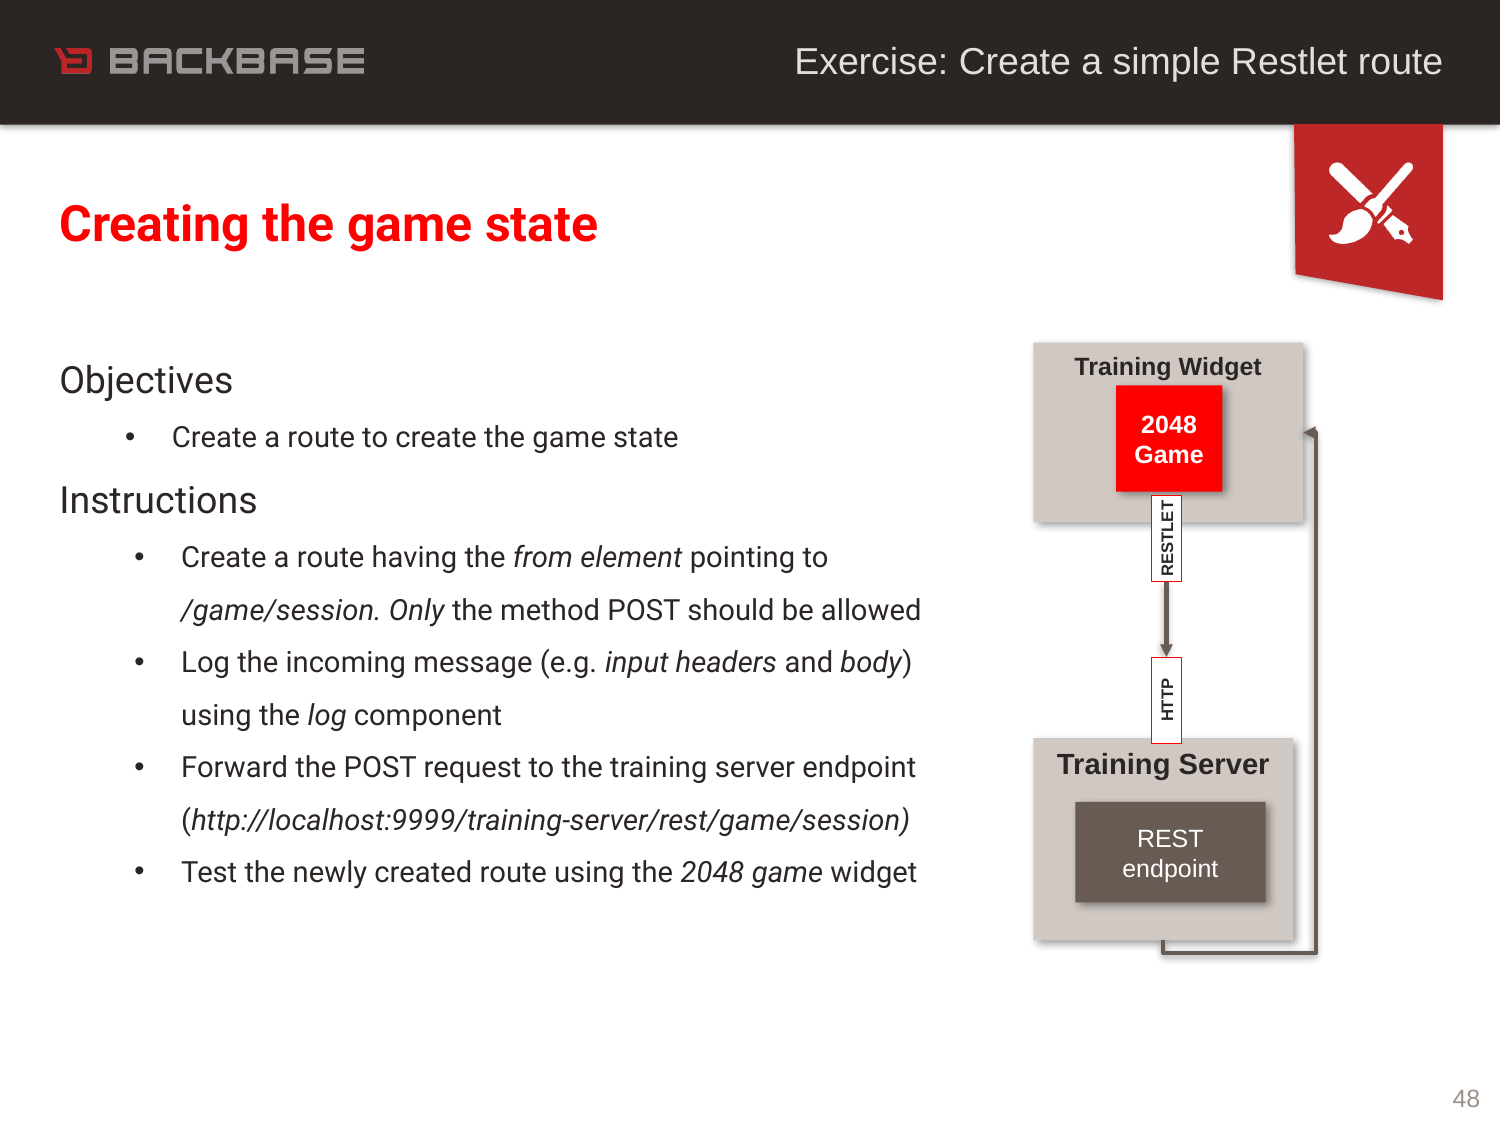

Exercise: Create a simple Restlet route
Creating the game state
Objectives
Create a route to create the game state
Instructions
Create a route having the from element pointing to /game/session. Only the method POST should be allowed
Log the incoming message (e.g. input headers and body) using the log component
Forward the POST request to the training server endpoint (http://localhost:9999/training-server/rest/game/session)
Test the newly created route using the 2048 game widget

Training Widget
2048
Game
RESTLET
HTTP
Training Server
REST
endpoint
48